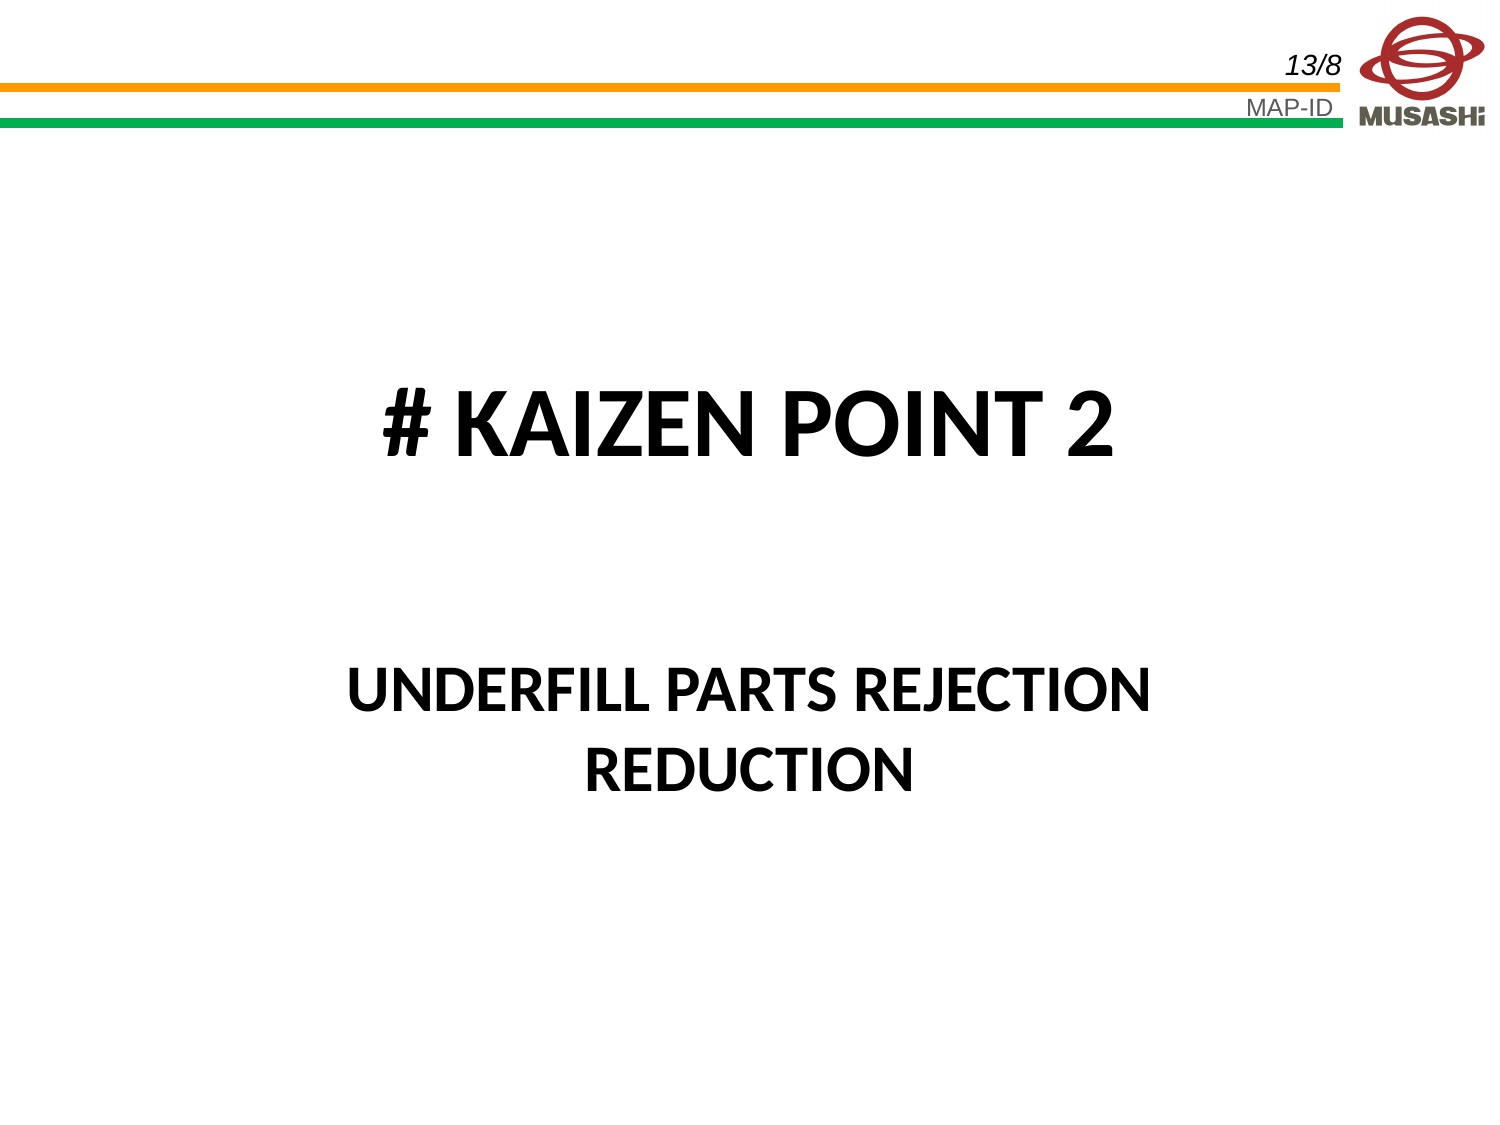

# # KAIZEN POINT 2
UNDERFILL PARTS REJECTION REDUCTION